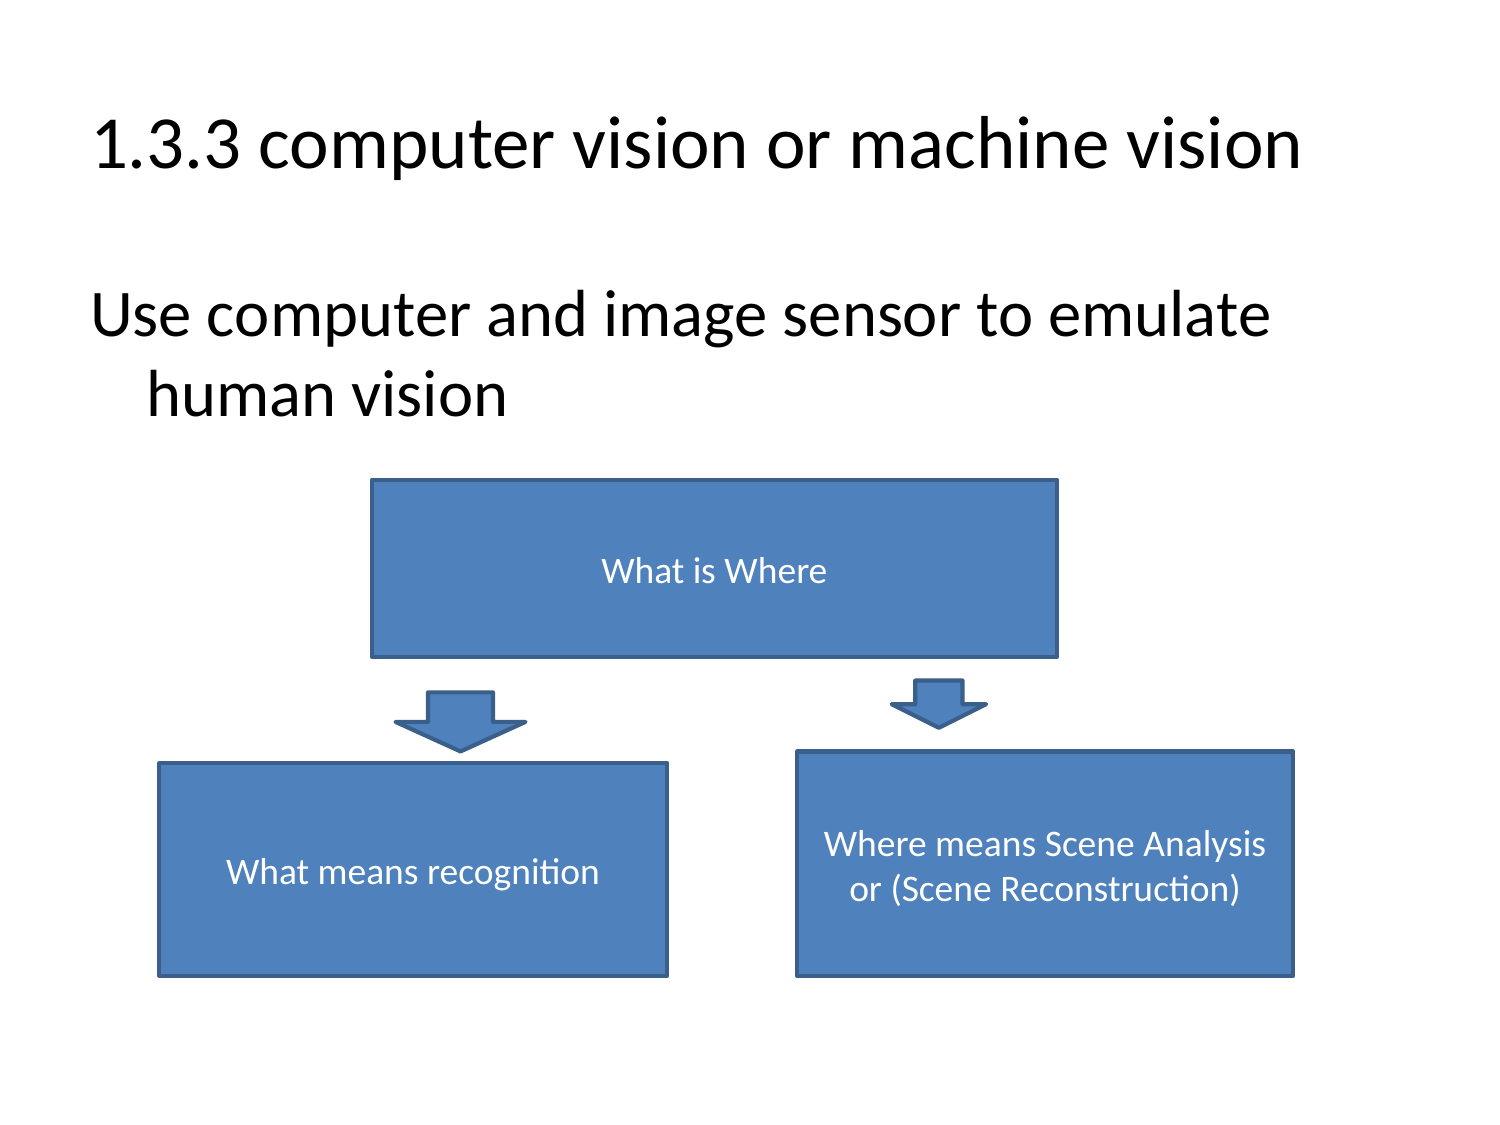

# 1.3.3 computer vision or machine vision
Use computer and image sensor to emulate human vision

What is Where

Where means Scene Analysis or (Scene Reconstruction)
What means recognition